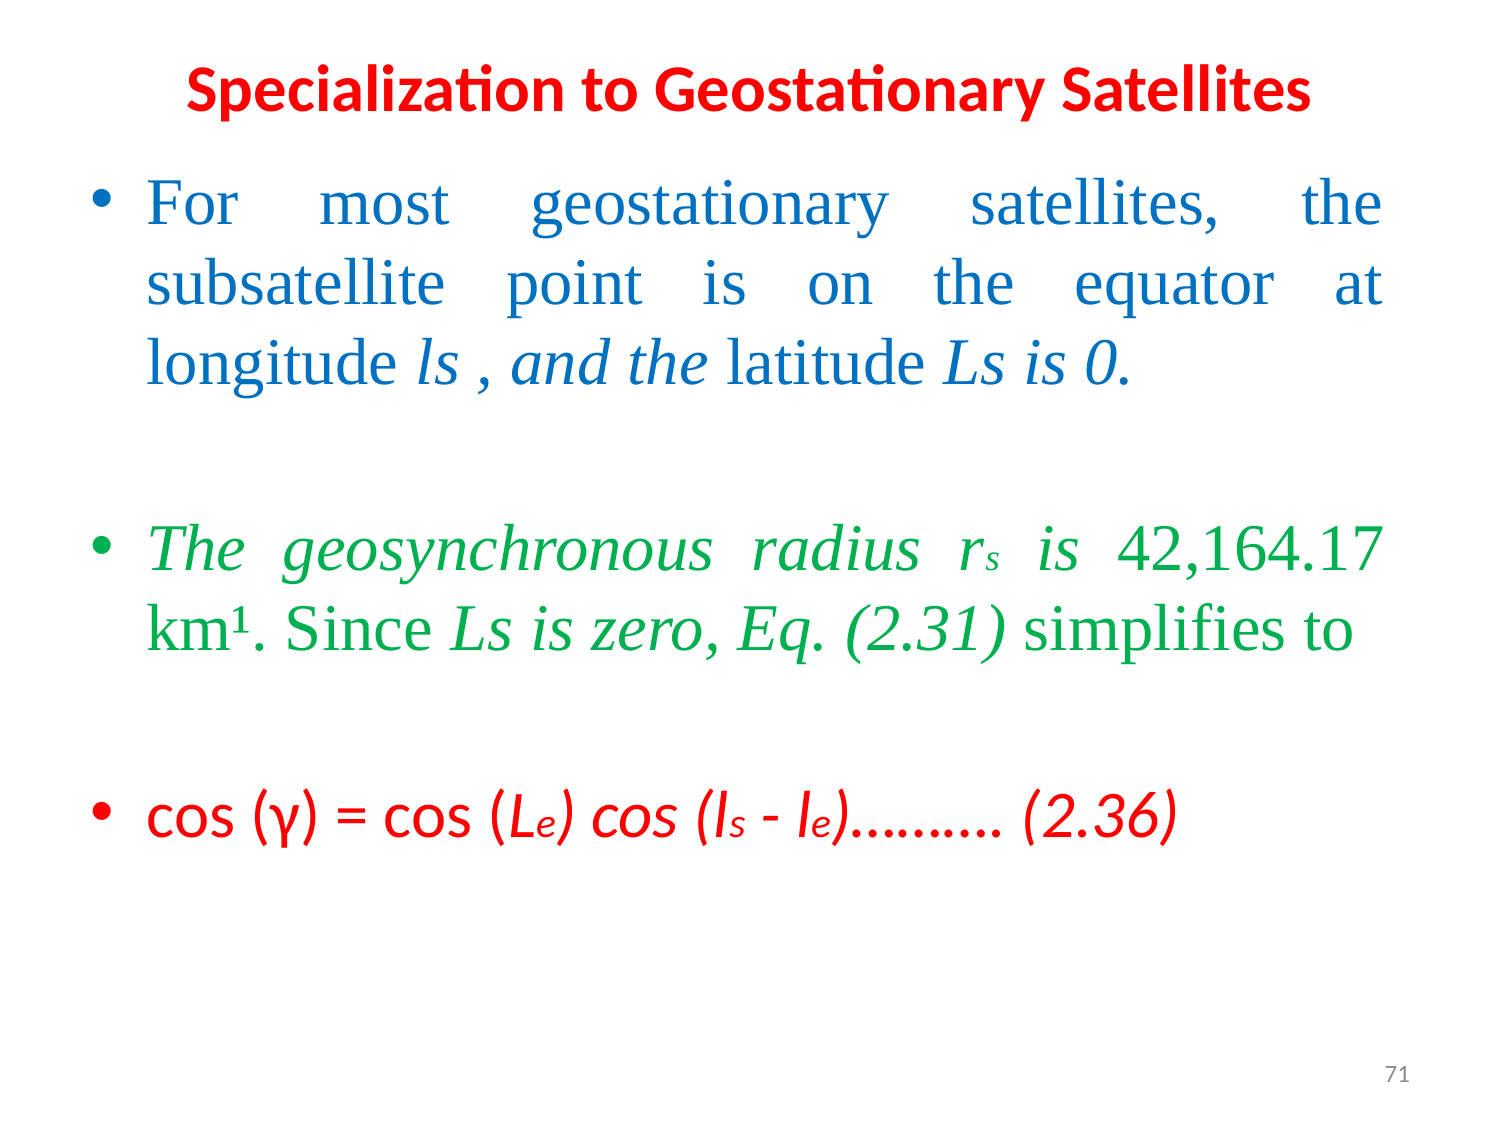

# Specialization to Geostationary Satellites
For most geostationary satellites, the subsatellite point is on the equator at longitude ls , and the latitude Ls is 0.

The geosynchronous radius rs is 42,164.17 km¹. Since Ls is zero, Eq. (2.31) simplifies to

cos (γ) = cos (Le) cos (ls - le)………. (2.36)
71